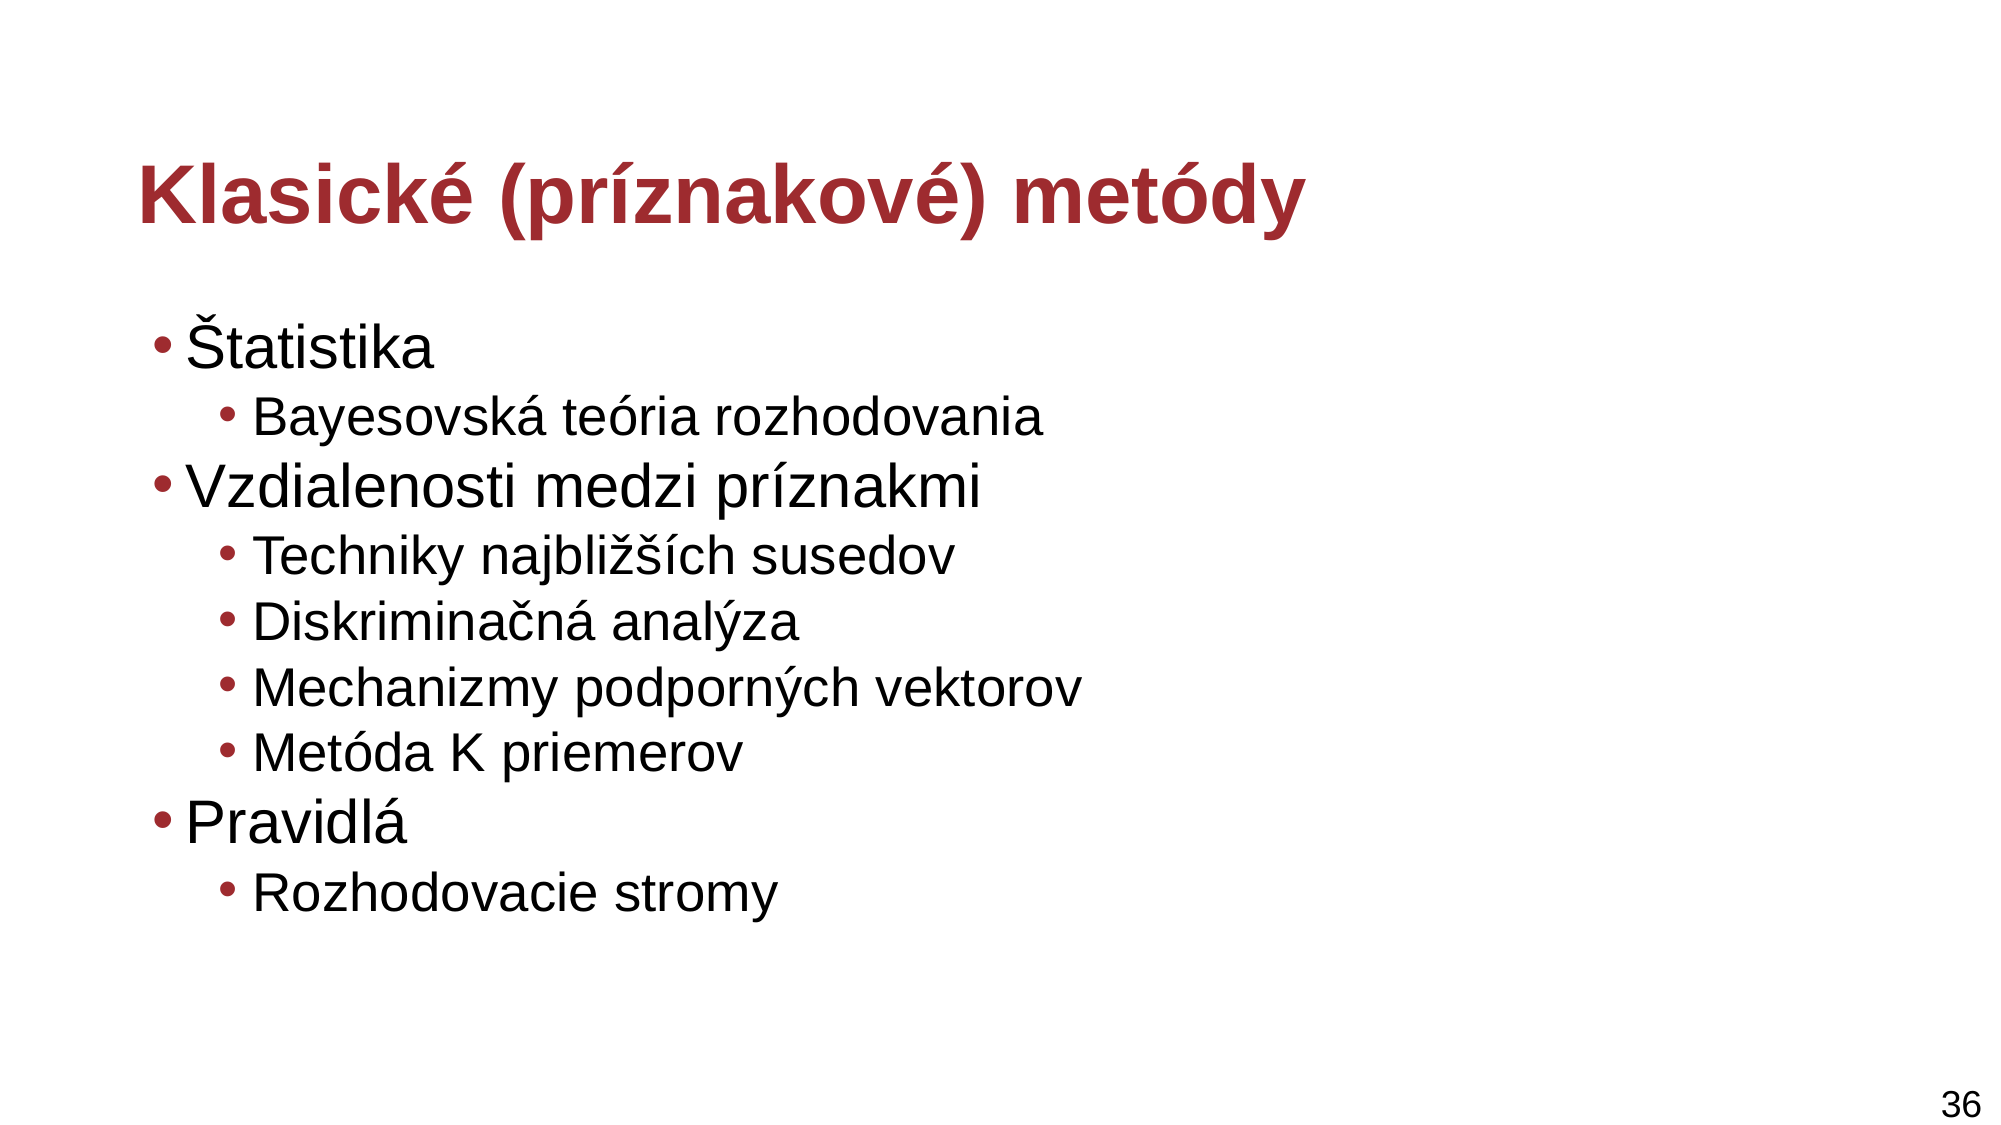

# Klasické (príznakové) metódy
Štatistika
Bayesovská teória rozhodovania
Vzdialenosti medzi príznakmi
Techniky najbližších susedov
Diskriminačná analýza
Mechanizmy podporných vektorov
Metóda K priemerov
Pravidlá
Rozhodovacie stromy